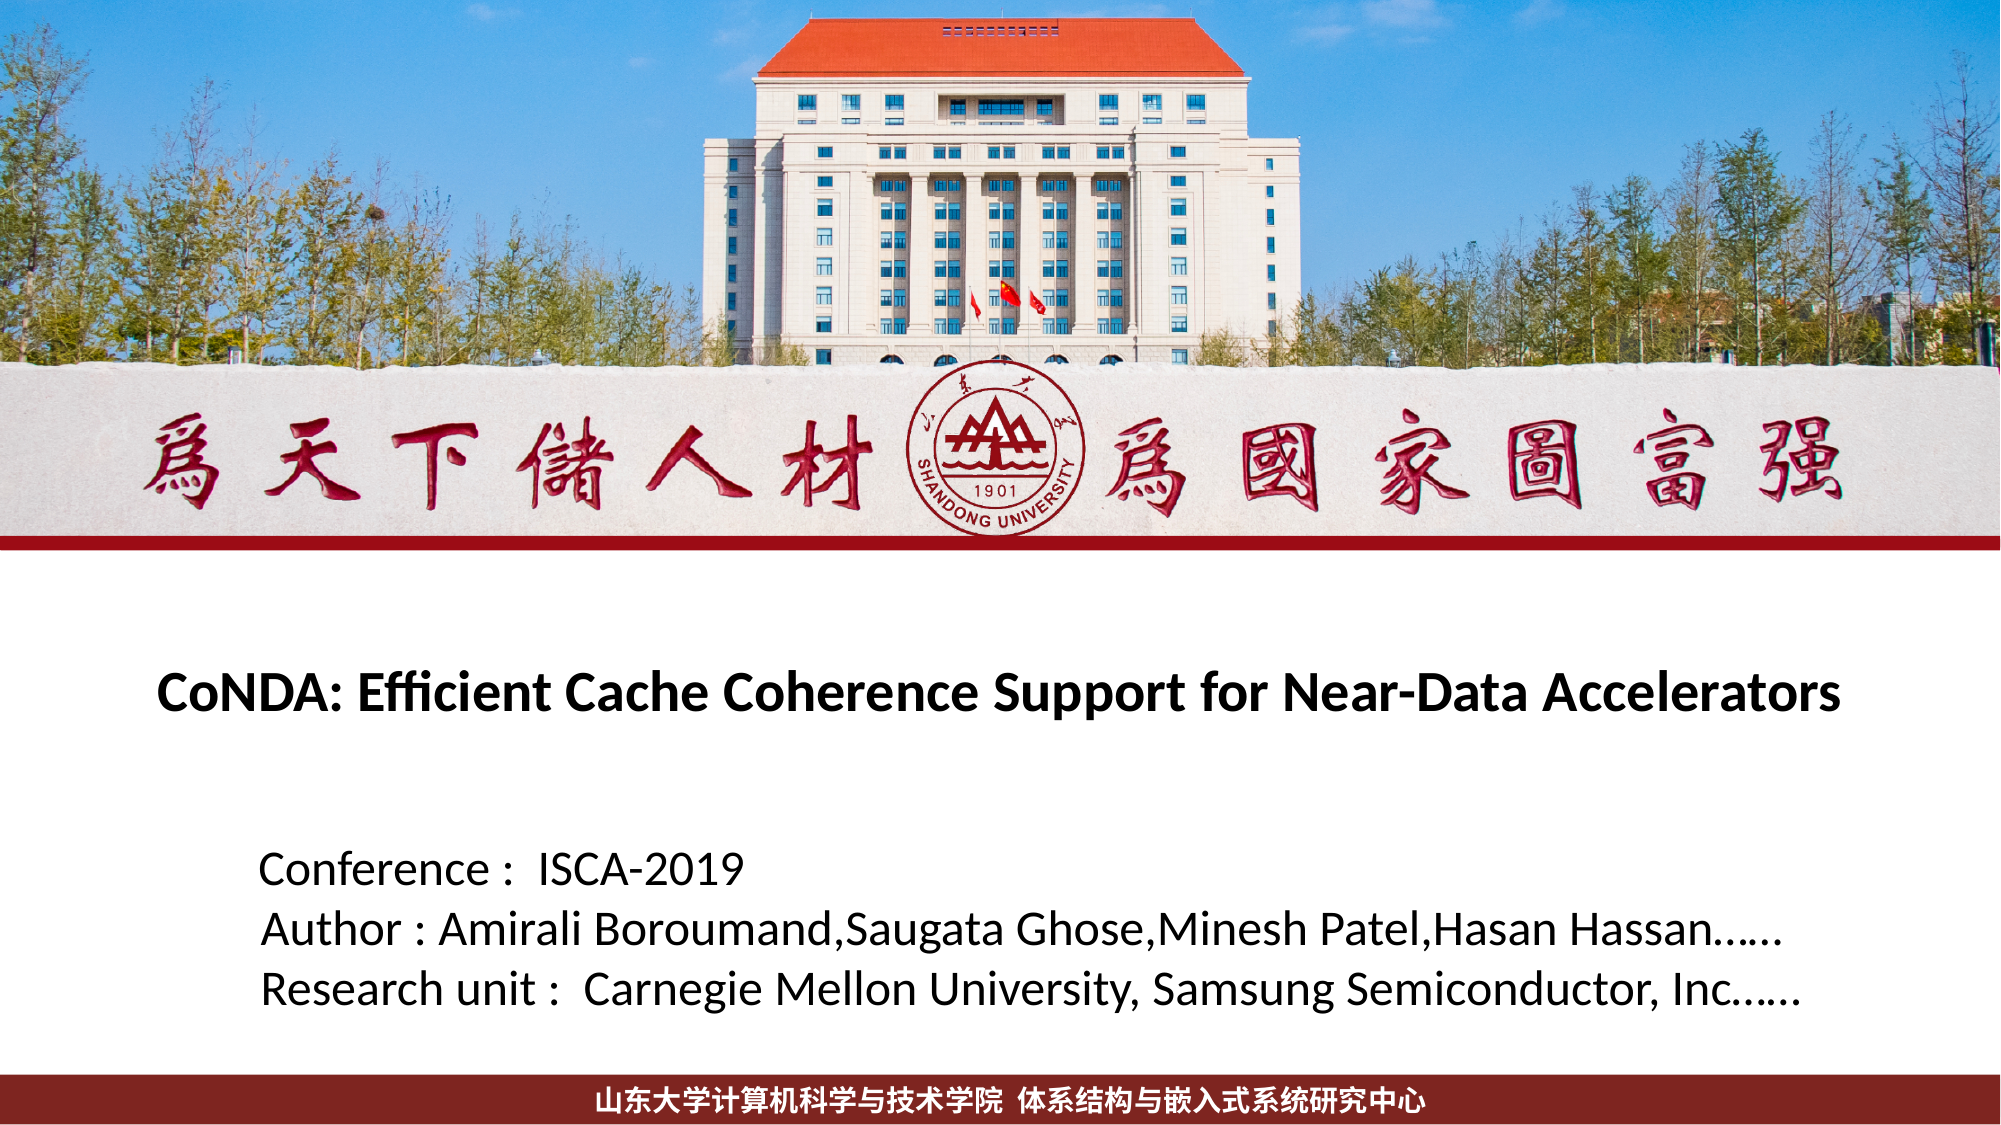

CoNDA: Efficient Cache Coherence Support for Near-Data Accelerators
   Conference :  ISCA-2019
   Author : Amirali Boroumand,Saugata Ghose,Minesh Patel,Hasan Hassan……
   Research unit :  Carnegie Mellon University, Samsung Semiconductor, Inc……